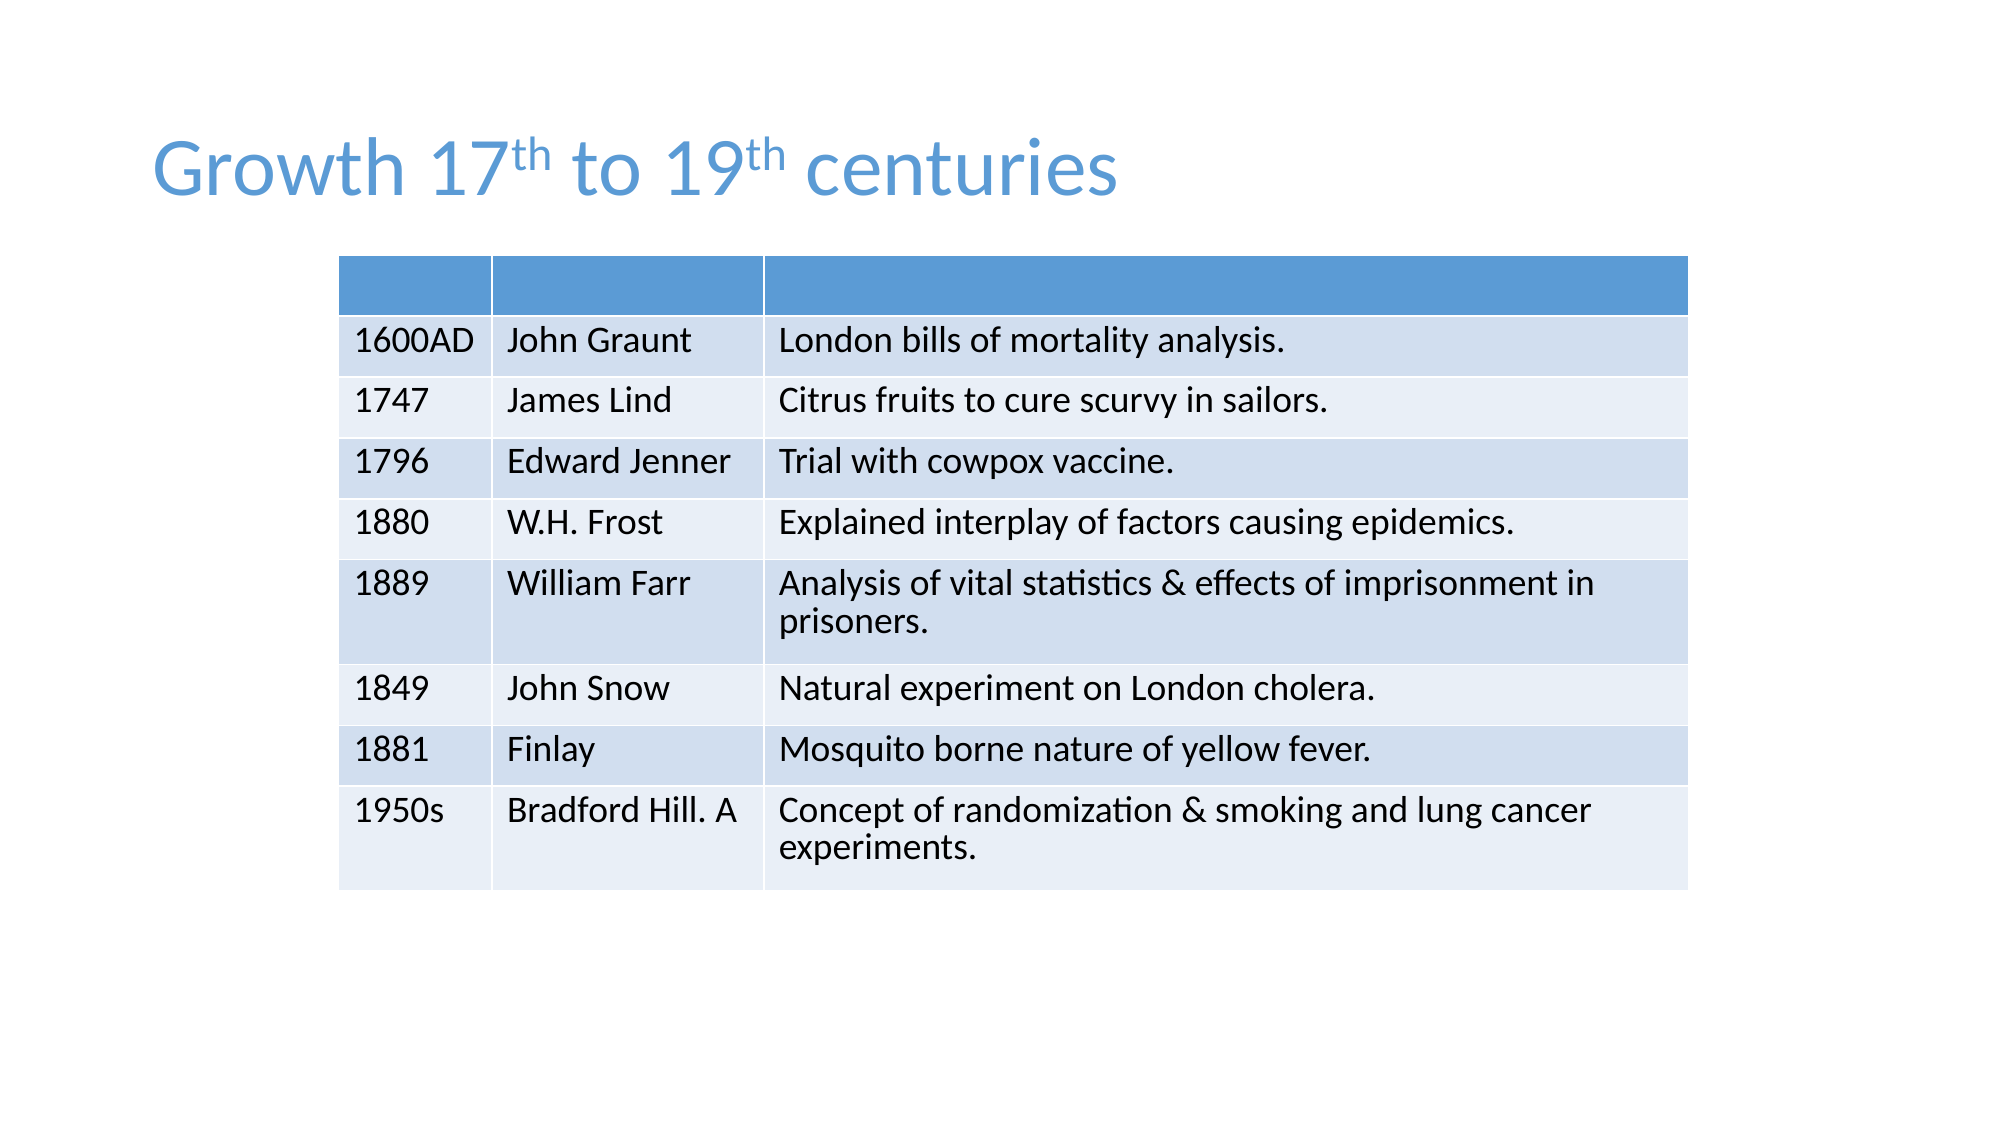

# Growth 17th to 19th centuries
|  |  |  |
| --- | --- | --- |
| 1600AD | John Graunt | London bills of mortality analysis. |
| 1747 | James Lind | Citrus fruits to cure scurvy in sailors. |
| 1796 | Edward Jenner | Trial with cowpox vaccine. |
| 1880 | W.H. Frost | Explained interplay of factors causing epidemics. |
| 1889 | William Farr | Analysis of vital statistics & effects of imprisonment in prisoners. |
| 1849 | John Snow | Natural experiment on London cholera. |
| 1881 | Finlay | Mosquito borne nature of yellow fever. |
| 1950s | Bradford Hill. A | Concept of randomization & smoking and lung cancer experiments. |